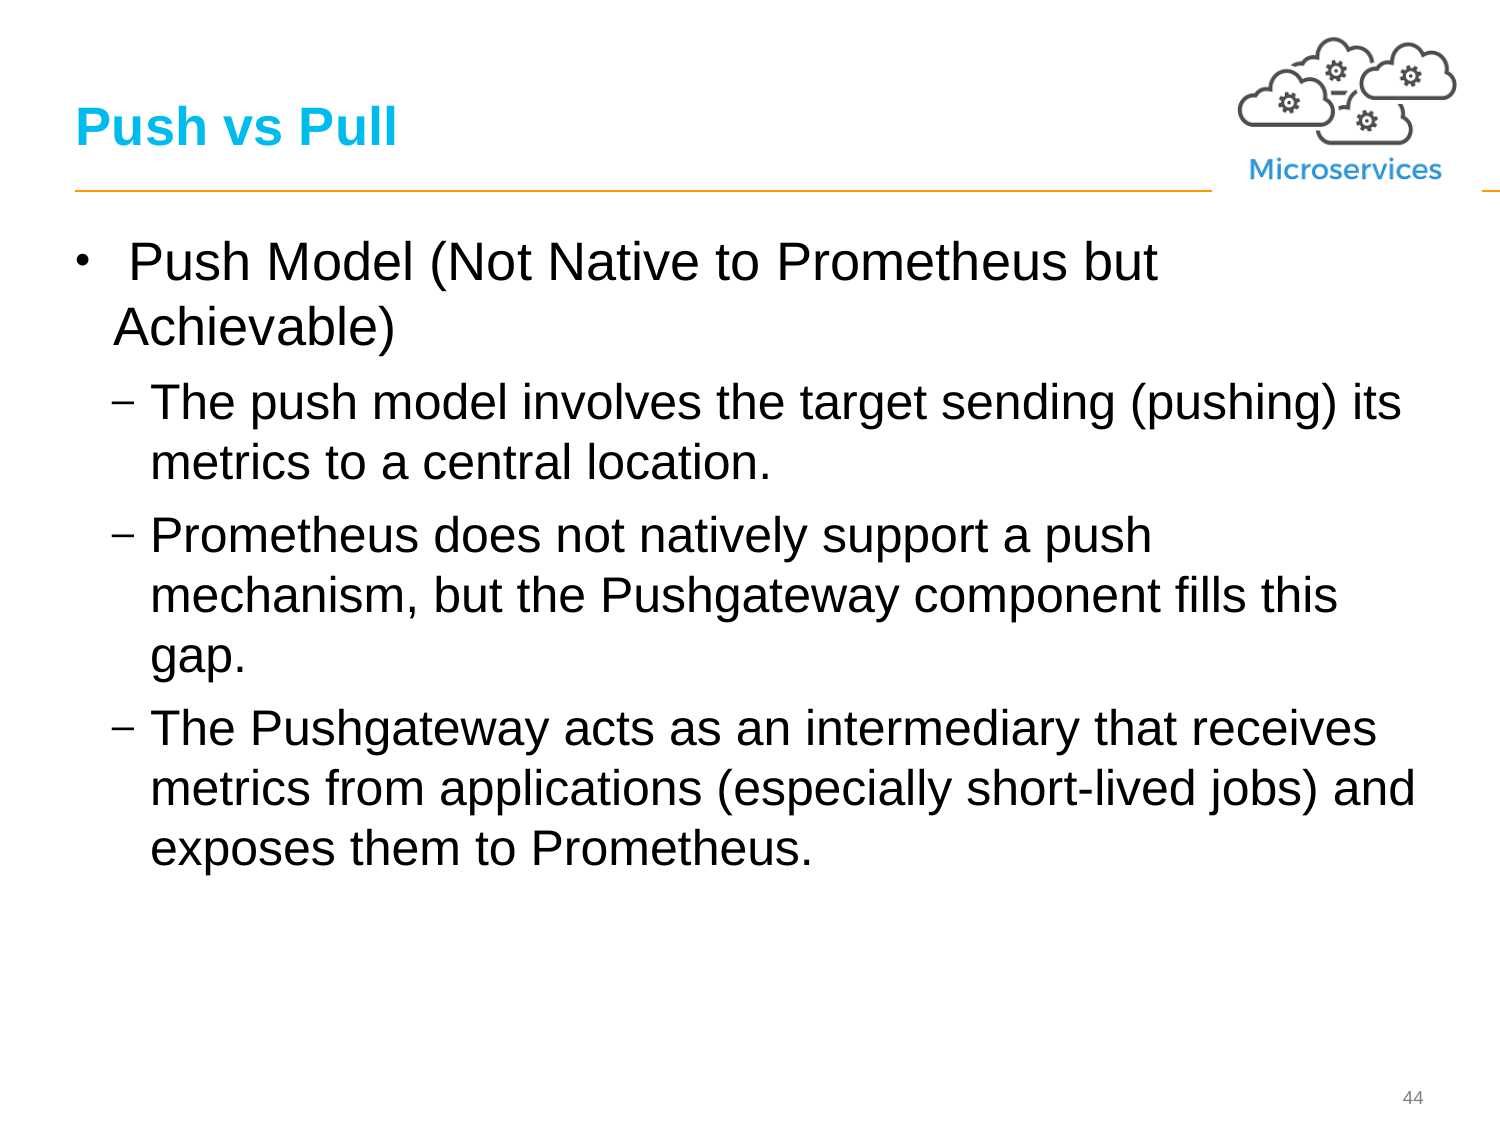

# Push vs Pull
 Push Model (Not Native to Prometheus but Achievable)
The push model involves the target sending (pushing) its metrics to a central location.
Prometheus does not natively support a push mechanism, but the Pushgateway component fills this gap.
The Pushgateway acts as an intermediary that receives metrics from applications (especially short-lived jobs) and exposes them to Prometheus.